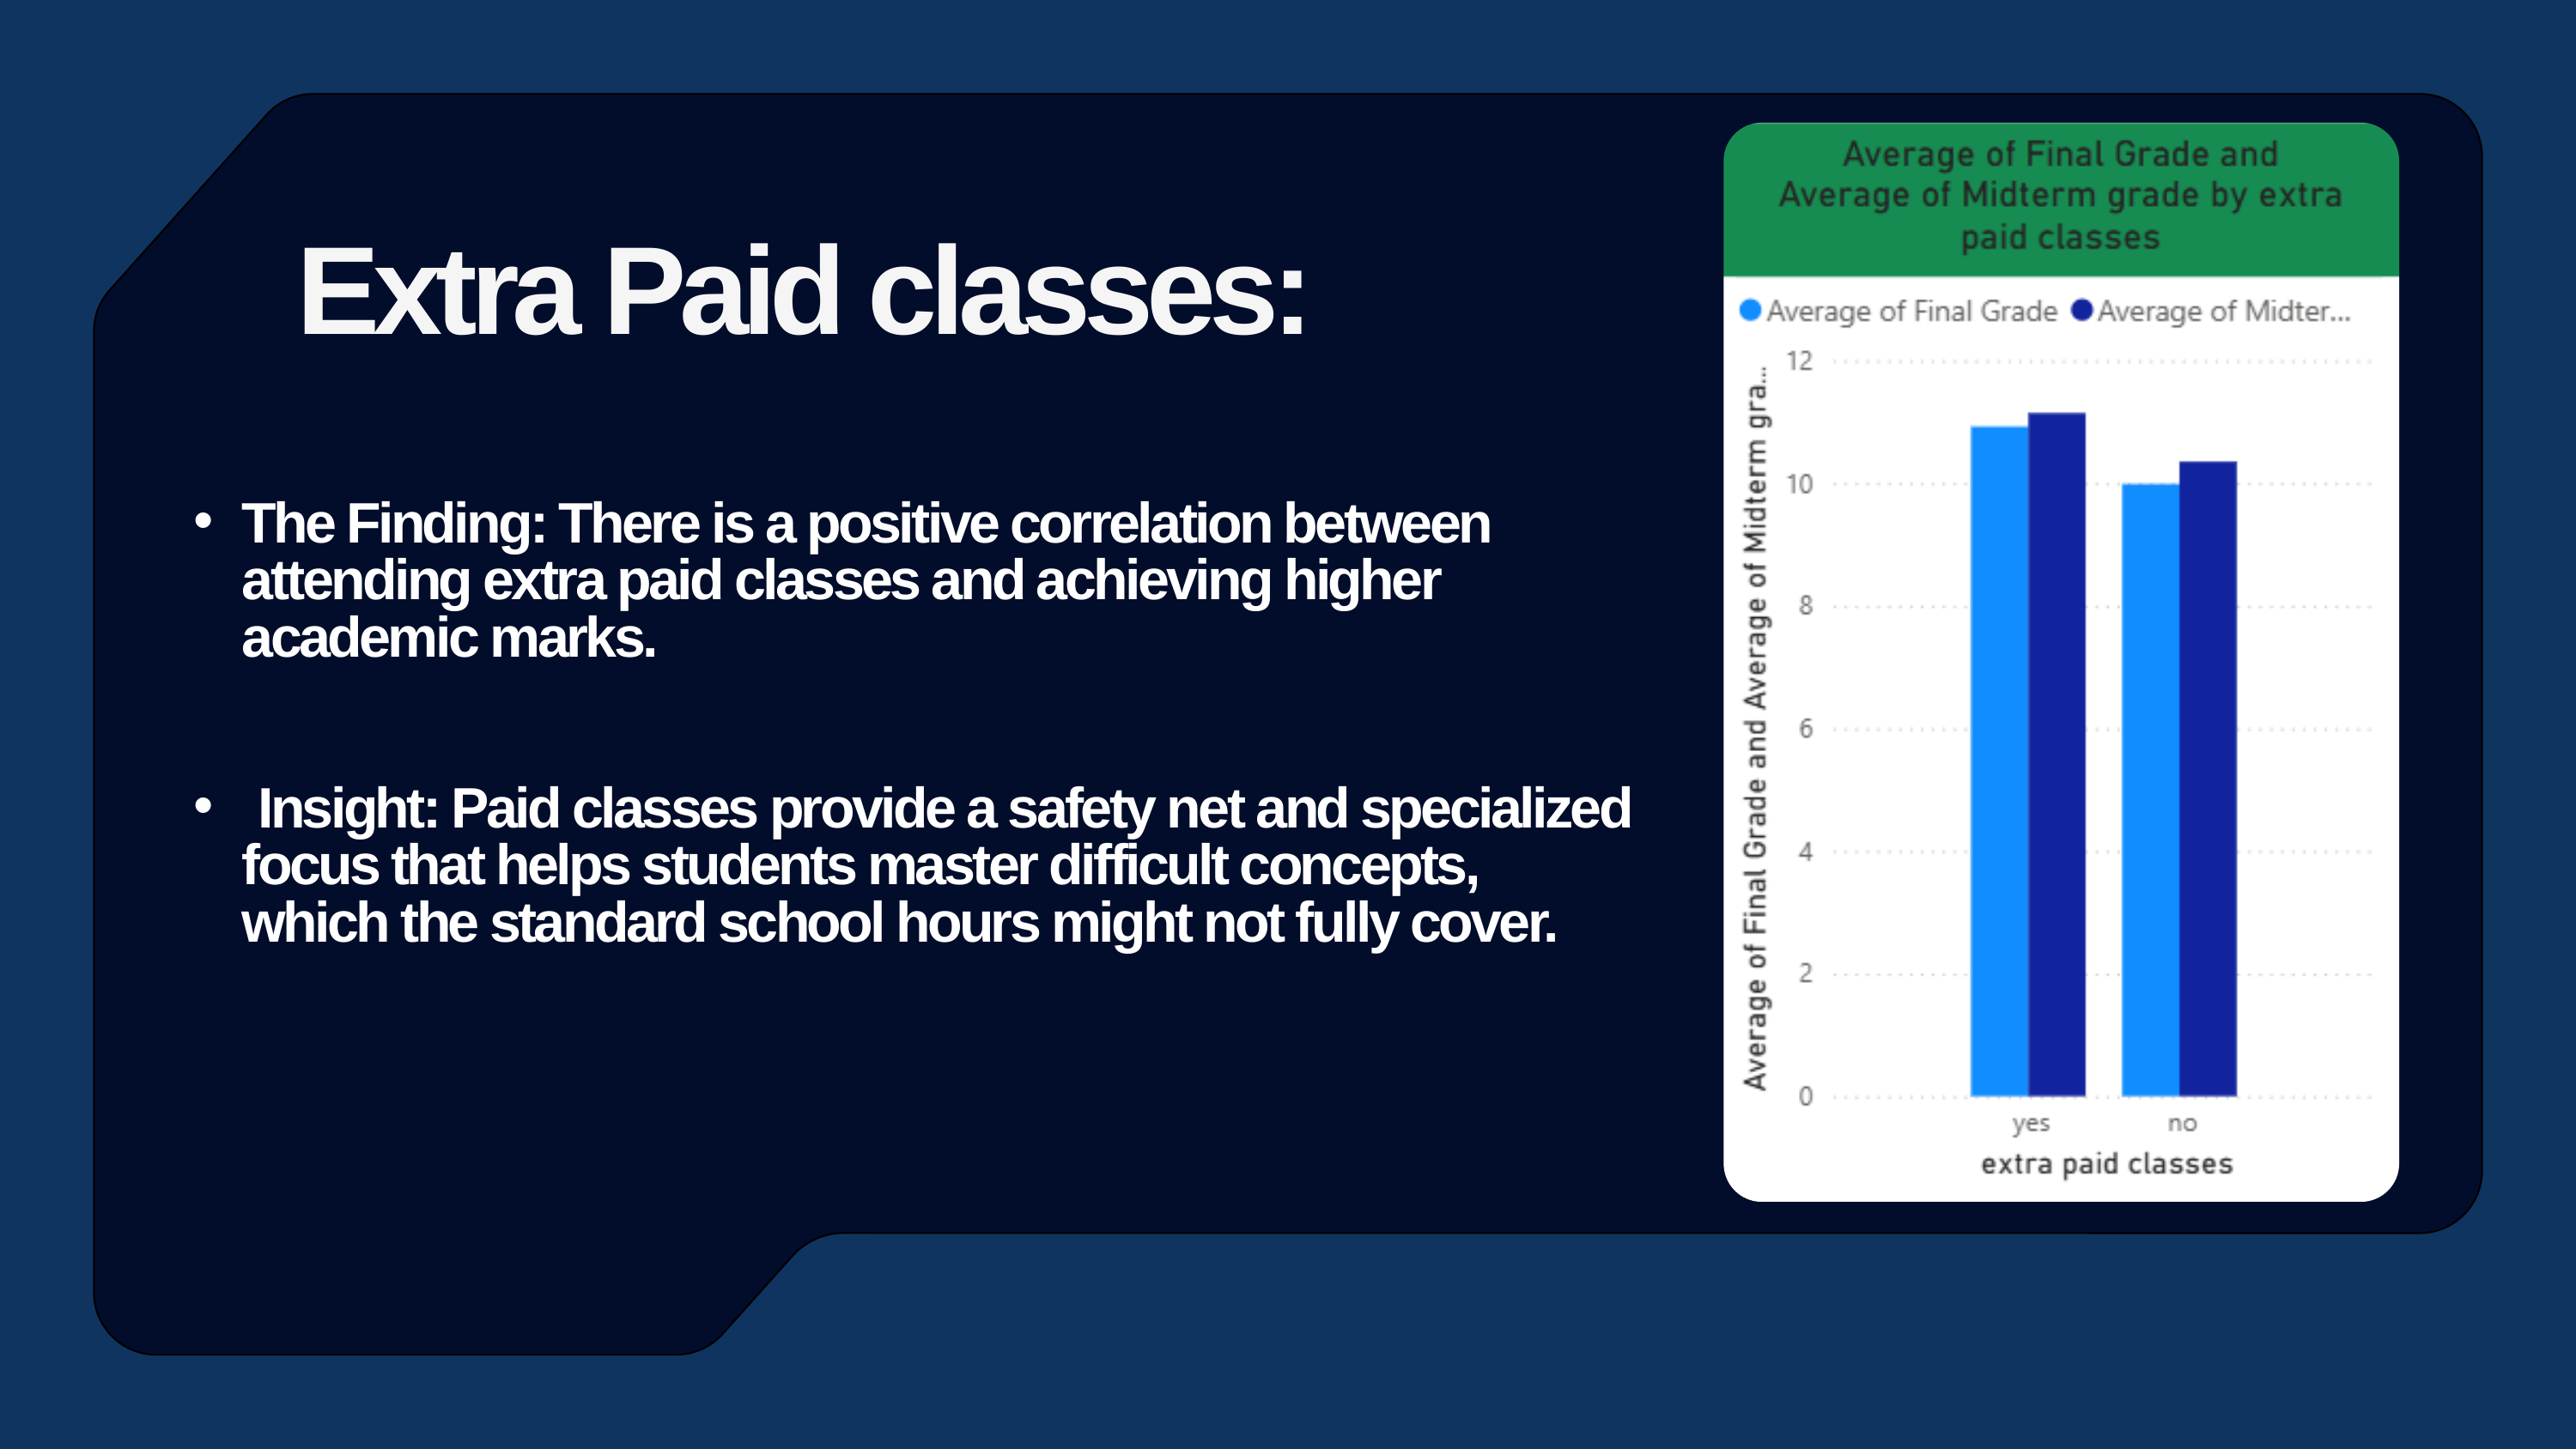

Extra Paid classes:

The Finding: There is a positive correlation between attending extra paid classes and achieving higher academic marks.

 Insight: Paid classes provide a safety net and specialized focus that helps students master difficult concepts, which the standard school hours might not fully cover.